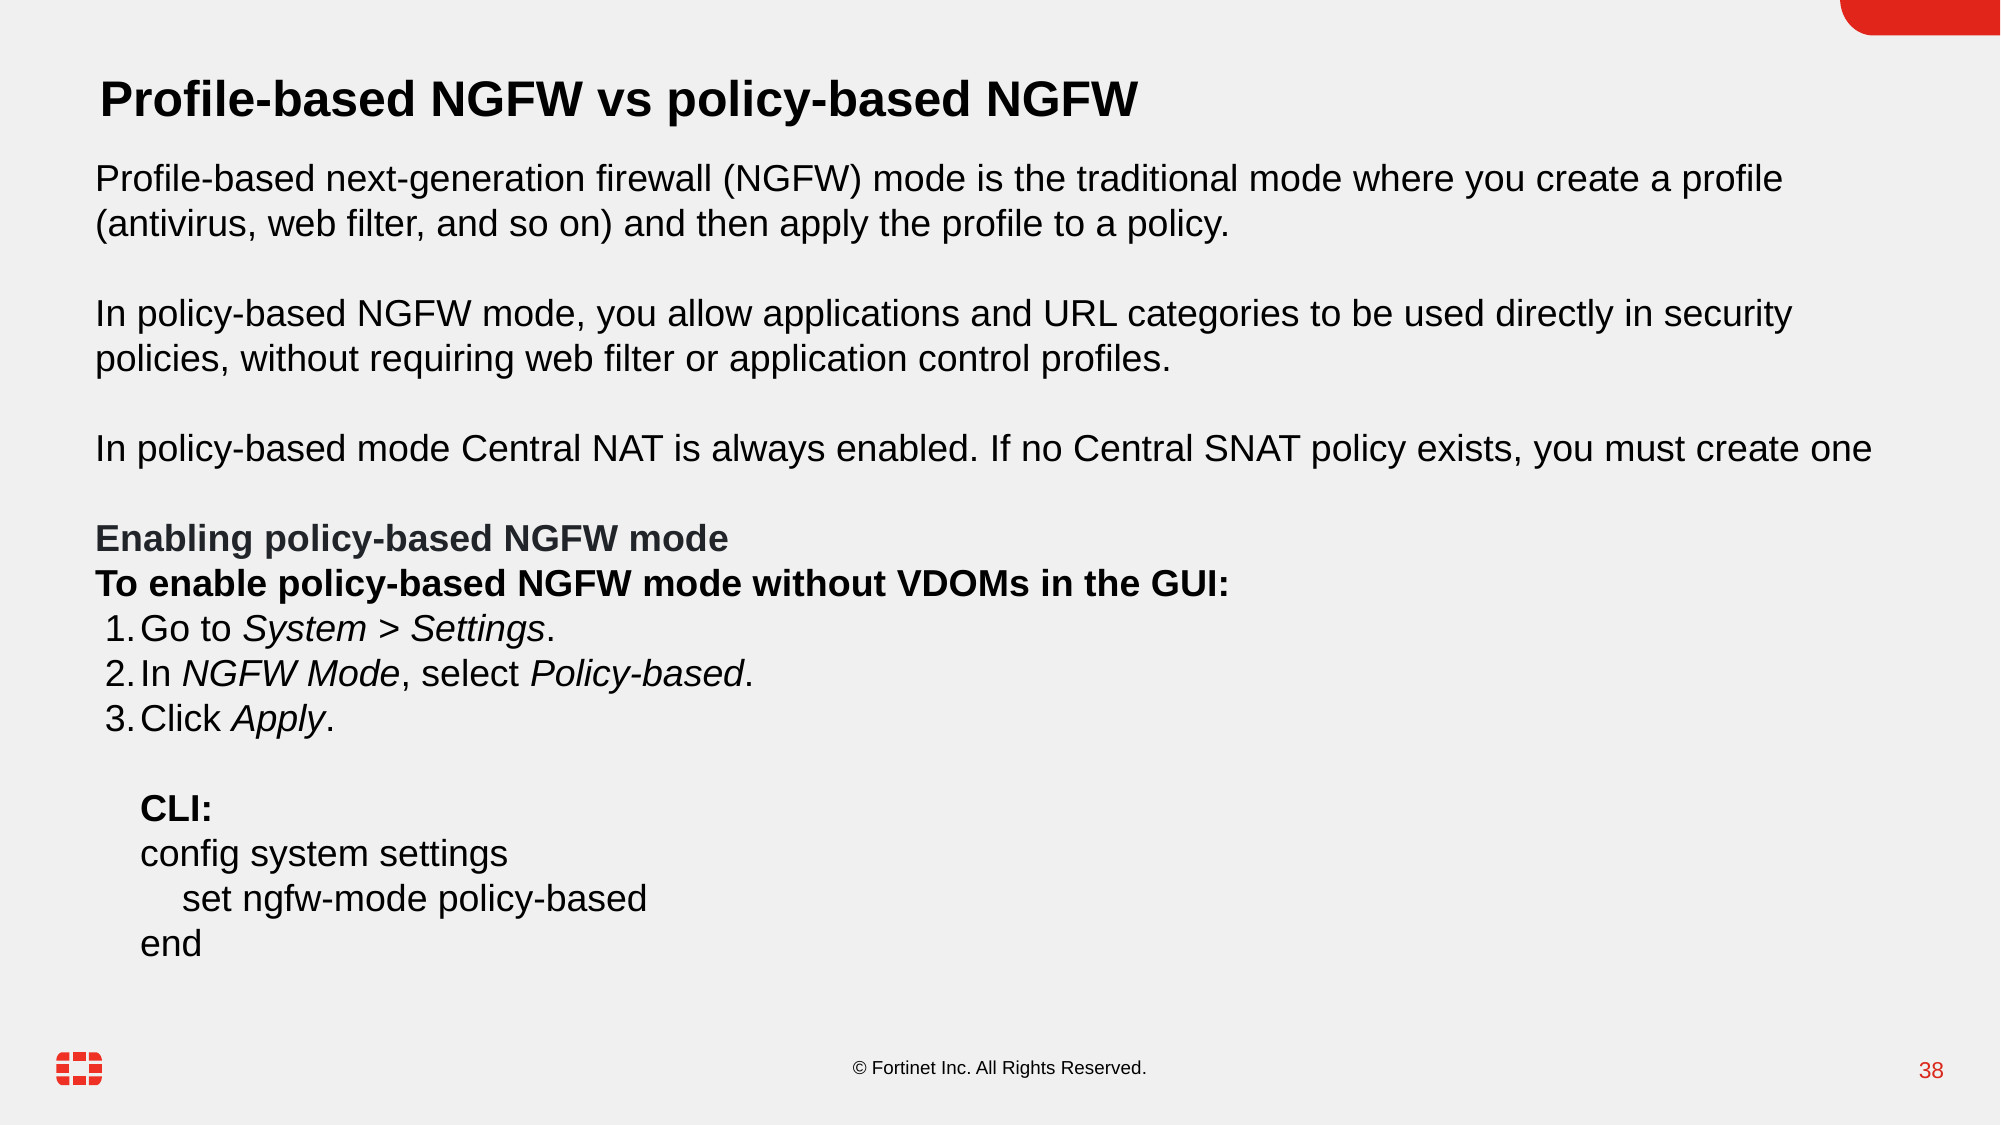

Profile-based NGFW vs policy-based NGFW

Profile-based next-generation firewall (NGFW) mode is the traditional mode where you create a profile (antivirus, web filter, and so on) and then apply the profile to a policy.

In policy-based NGFW mode, you allow applications and URL categories to be used directly in security policies, without requiring web filter or application control profiles.

In policy-based mode Central NAT is always enabled. If no Central SNAT policy exists, you must create one

Enabling policy-based NGFW mode
To enable policy-based NGFW mode without VDOMs in the GUI:
Go to System > Settings.
In NGFW Mode, select Policy-based.
Click Apply.

CLI:
config system settings
    set ngfw-mode policy-based
end